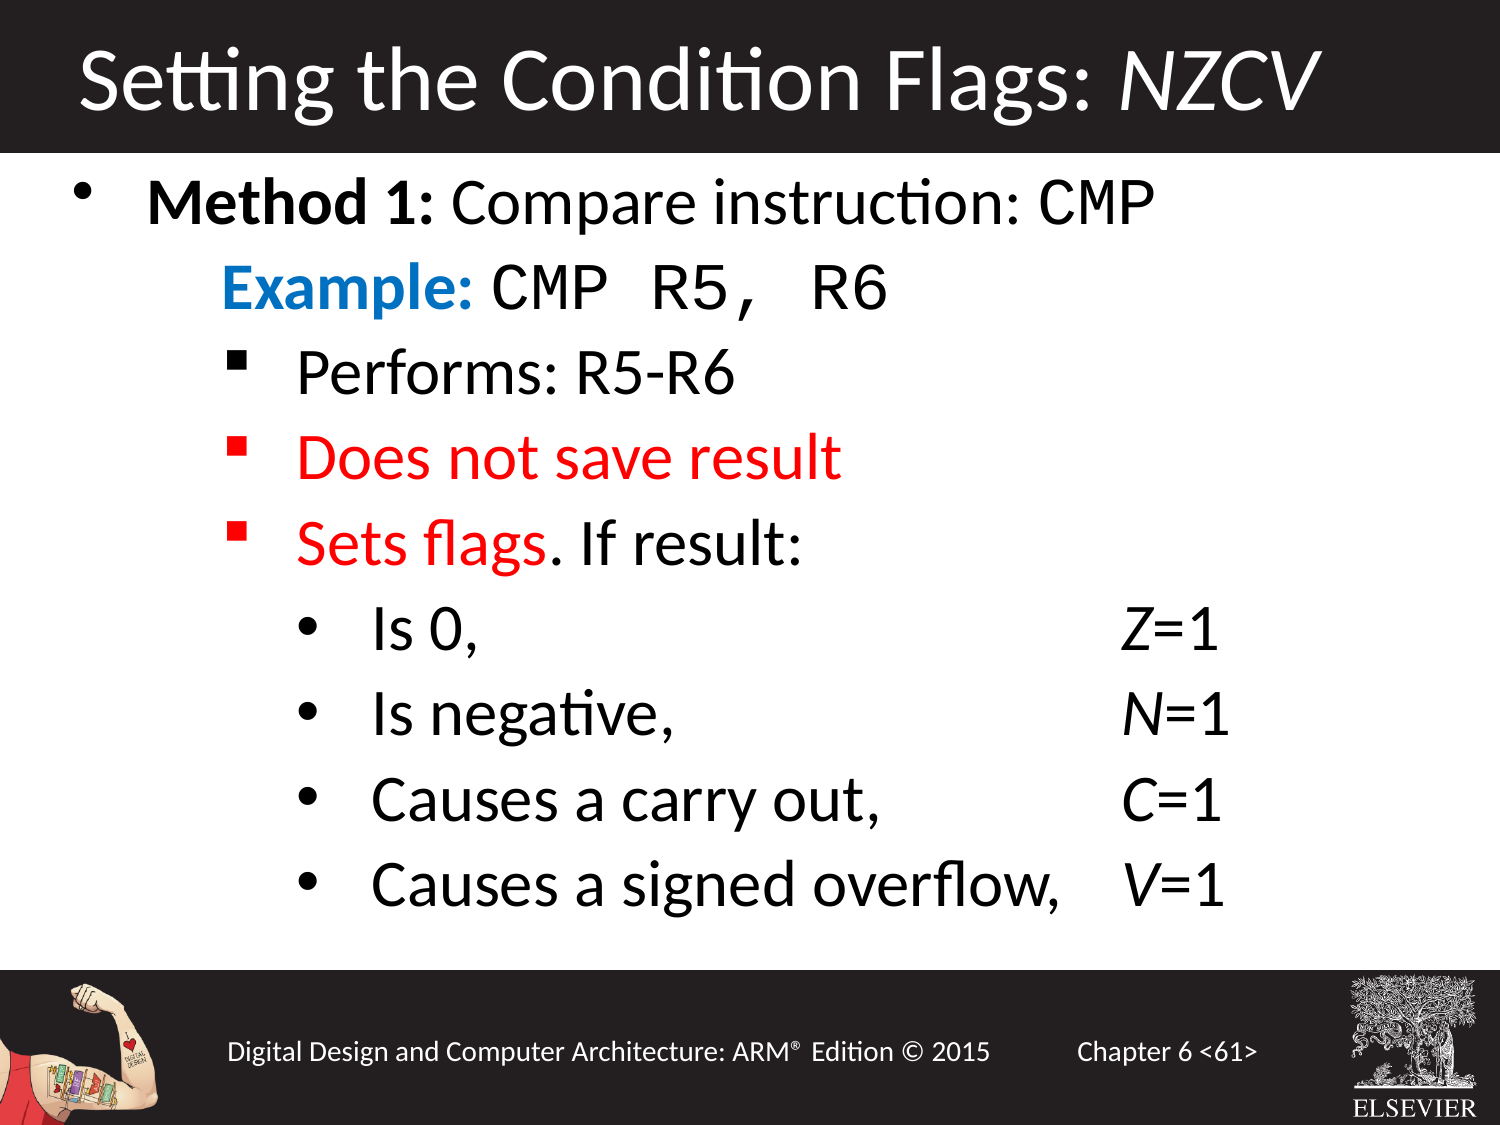

Setting the Condition Flags: NZCV
Method 1: Compare instruction: CMP
	Example: CMP R5, R6
Performs: R5-R6
Does not save result
Sets flags. If result:
Is 0, 					Z=1
Is negative, 			N=1
Causes a carry out, 		C=1
Causes a signed overflow, 	V=1